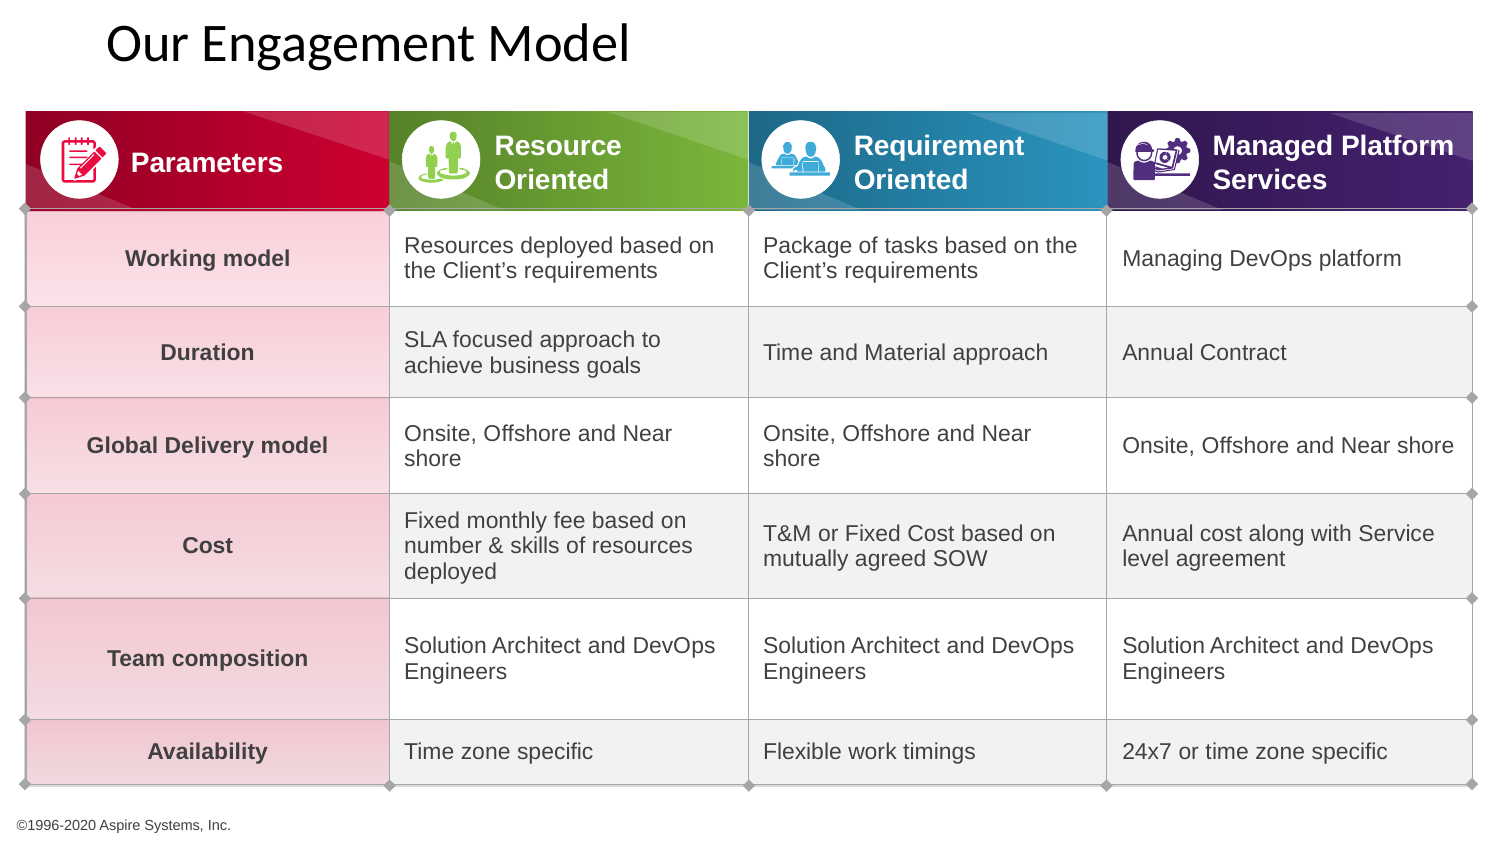

# Our Engagement Model

Parameters
Resource
Oriented
Requirement
Oriented
Managed Platform Services

| Working model | Resources deployed based on the Client’s requirements | Package of tasks based on the Client’s requirements | Managing DevOps platform |
| --- | --- | --- | --- |
| Duration | SLA focused approach to achieve business goals | Time and Material approach | Annual Contract |
| Global Delivery model | Onsite, Offshore and Near shore | Onsite, Offshore and Near shore | Onsite, Offshore and Near shore |
| Cost | Fixed monthly fee based on number & skills of resources deployed | T&M or Fixed Cost based on mutually agreed SOW | Annual cost along with Service level agreement |
| Team composition | Solution Architect and DevOps Engineers | Solution Architect and DevOps Engineers | Solution Architect and DevOps Engineers |
| Availability | Time zone specific | Flexible work timings | 24x7 or time zone specific |